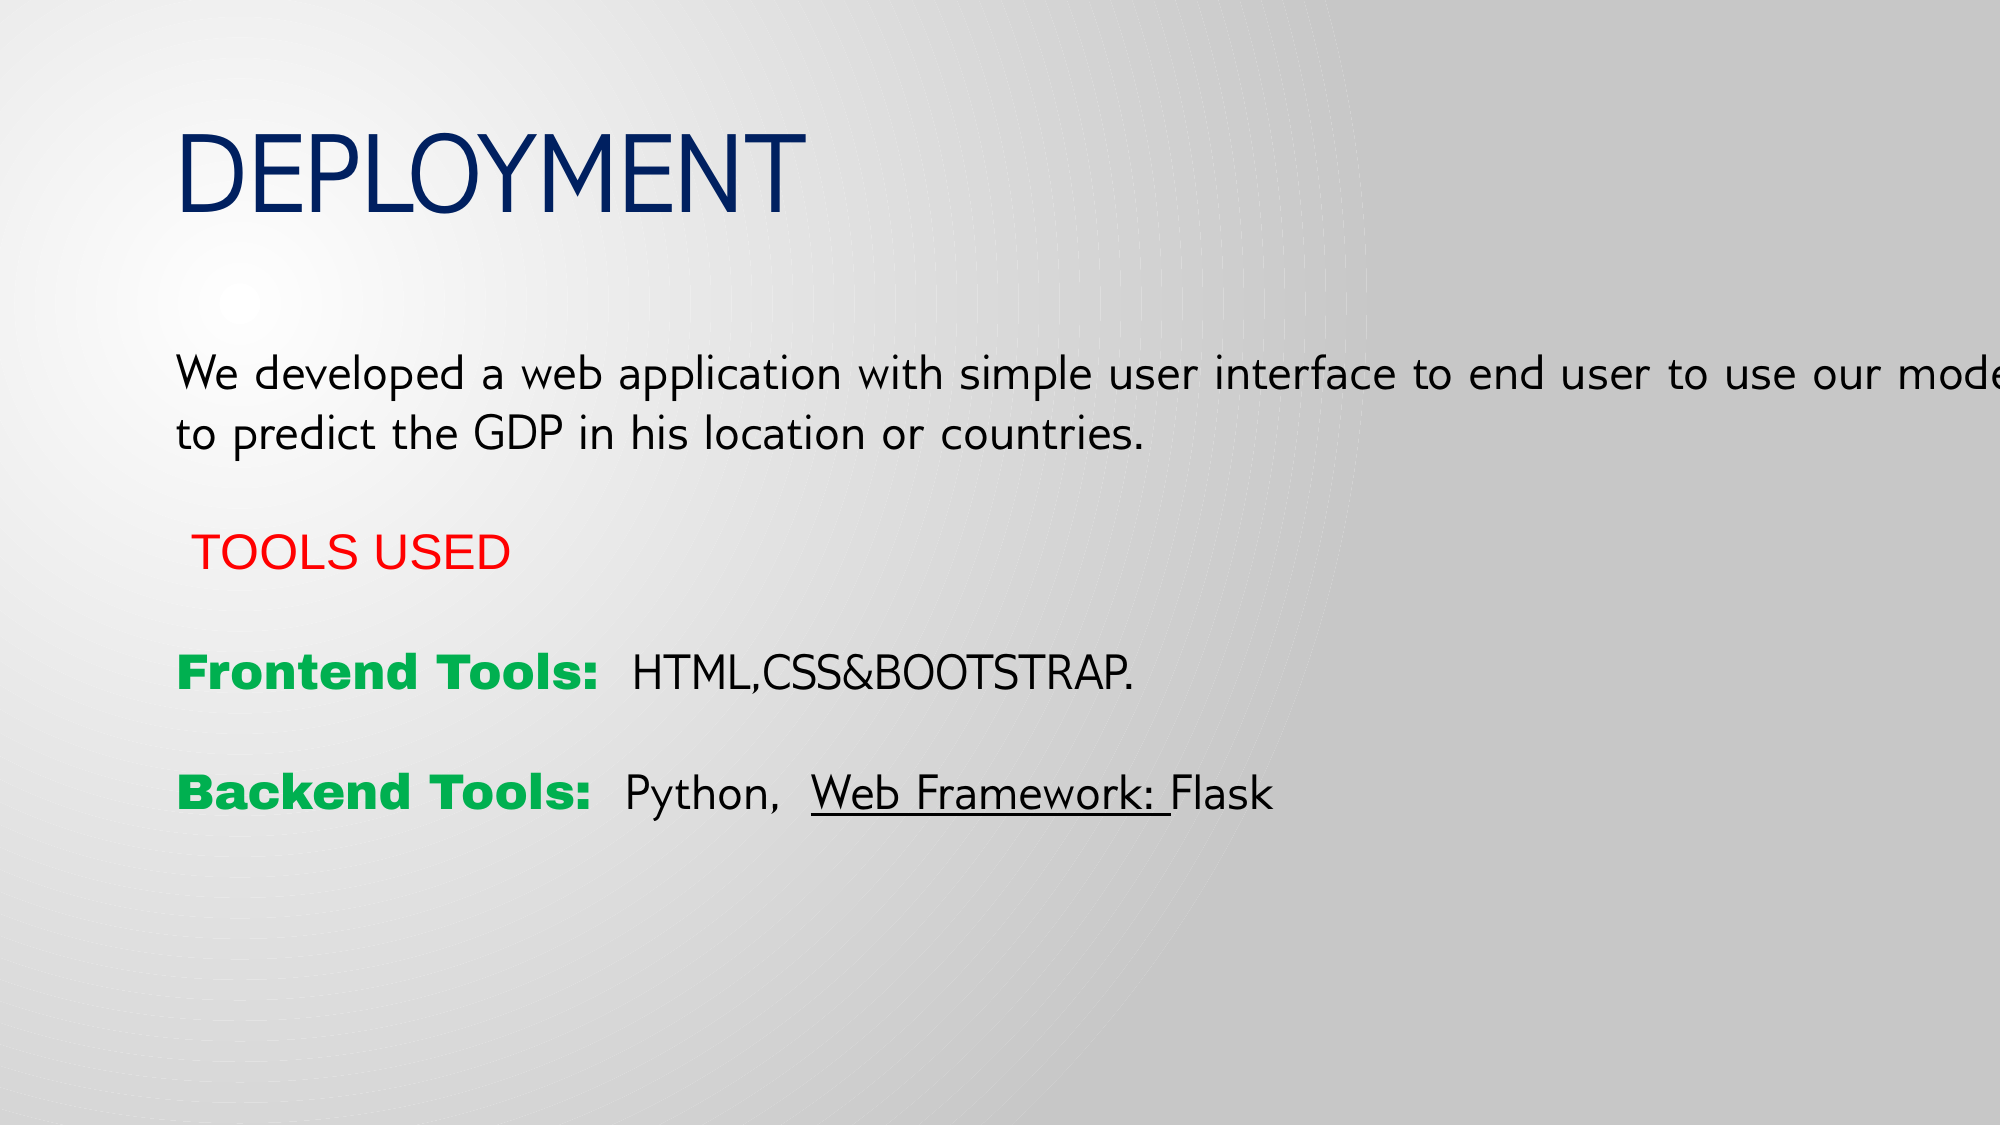

DEPLOYMENT
We developed a web application with simple user interface to end user to use our model to predict the GDP in his location or countries.

 TOOLS USED

Frontend Tools:  HTML,CSS&BOOTSTRAP.

Backend Tools:  Python,  Web Framework: Flask